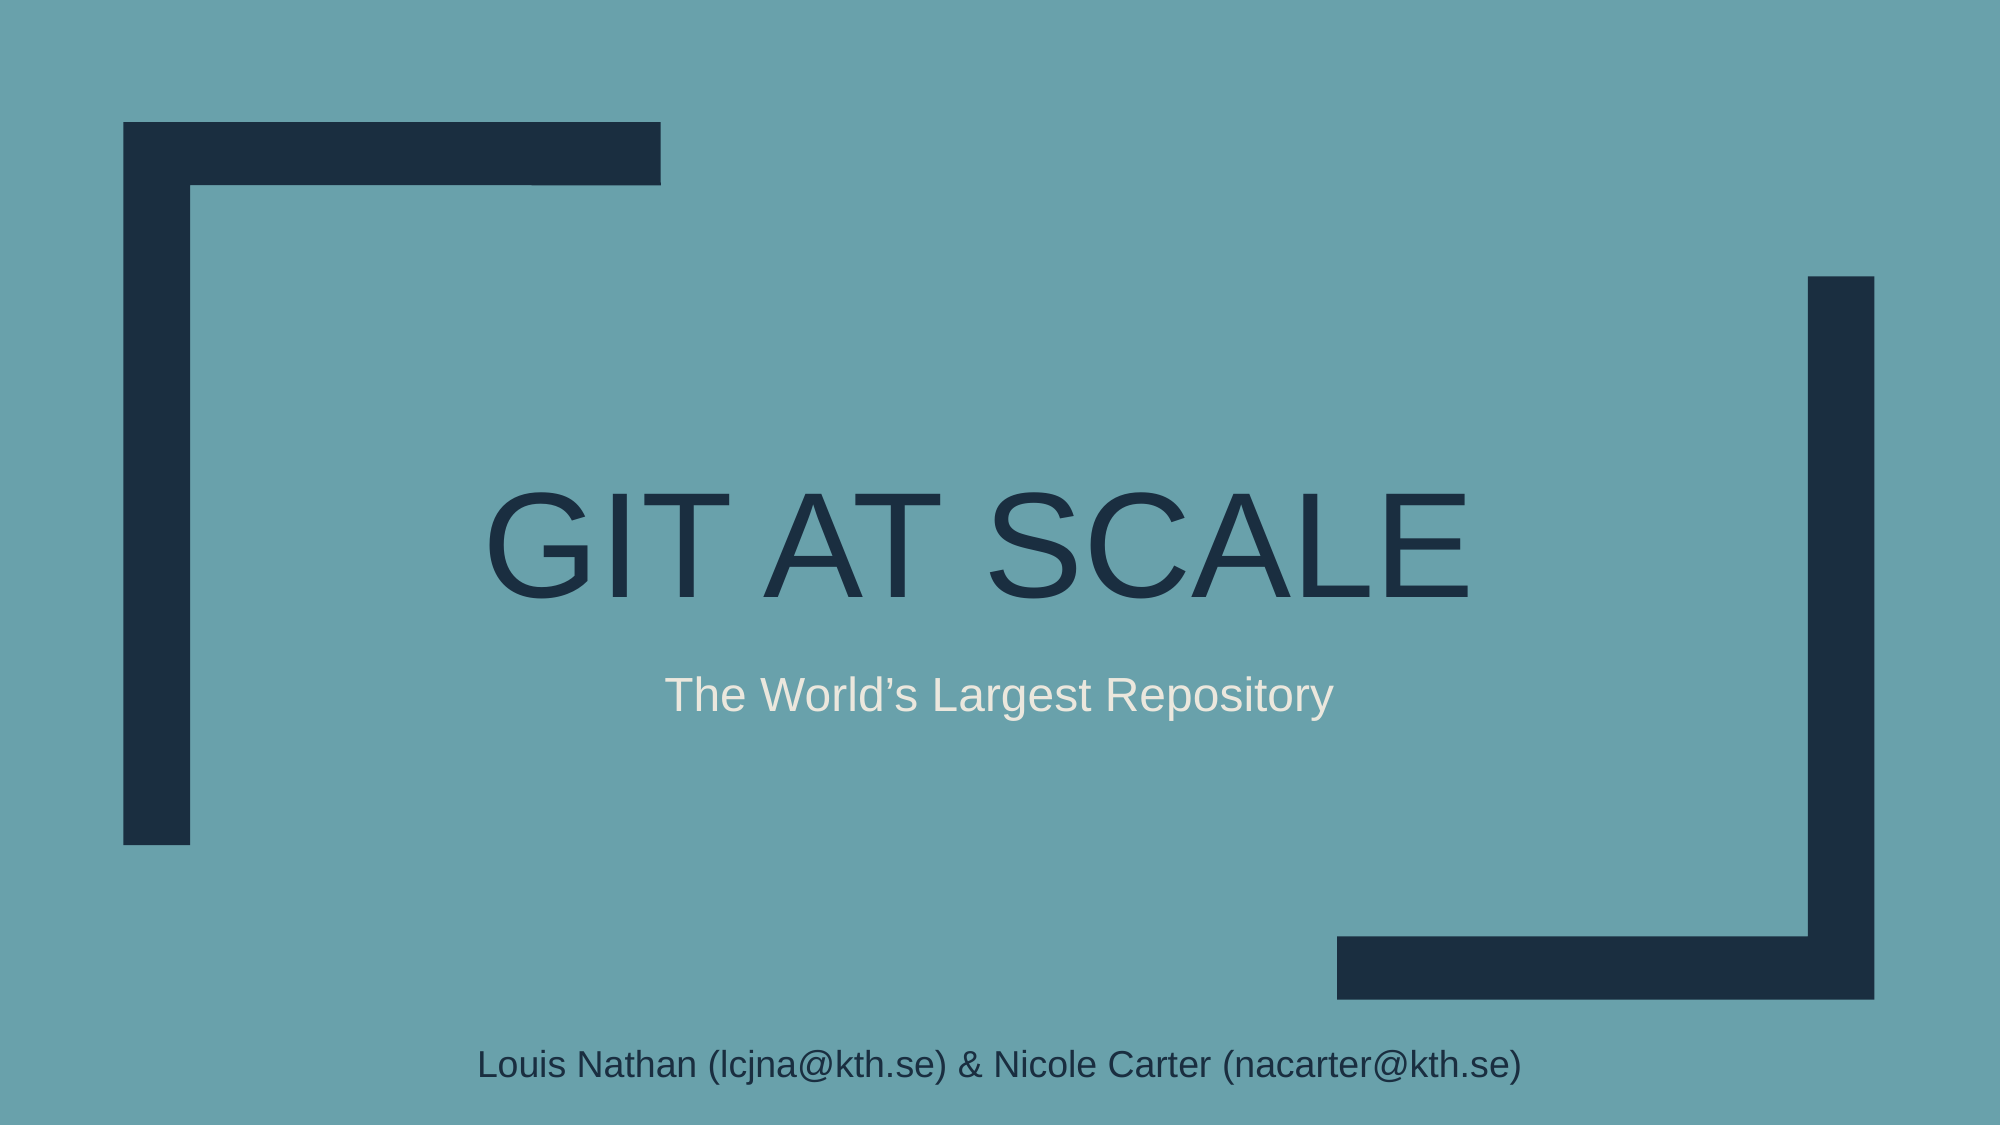

# Git At Scale
The World’s Largest Repository
Louis Nathan (lcjna@kth.se) & Nicole Carter (nacarter@kth.se)